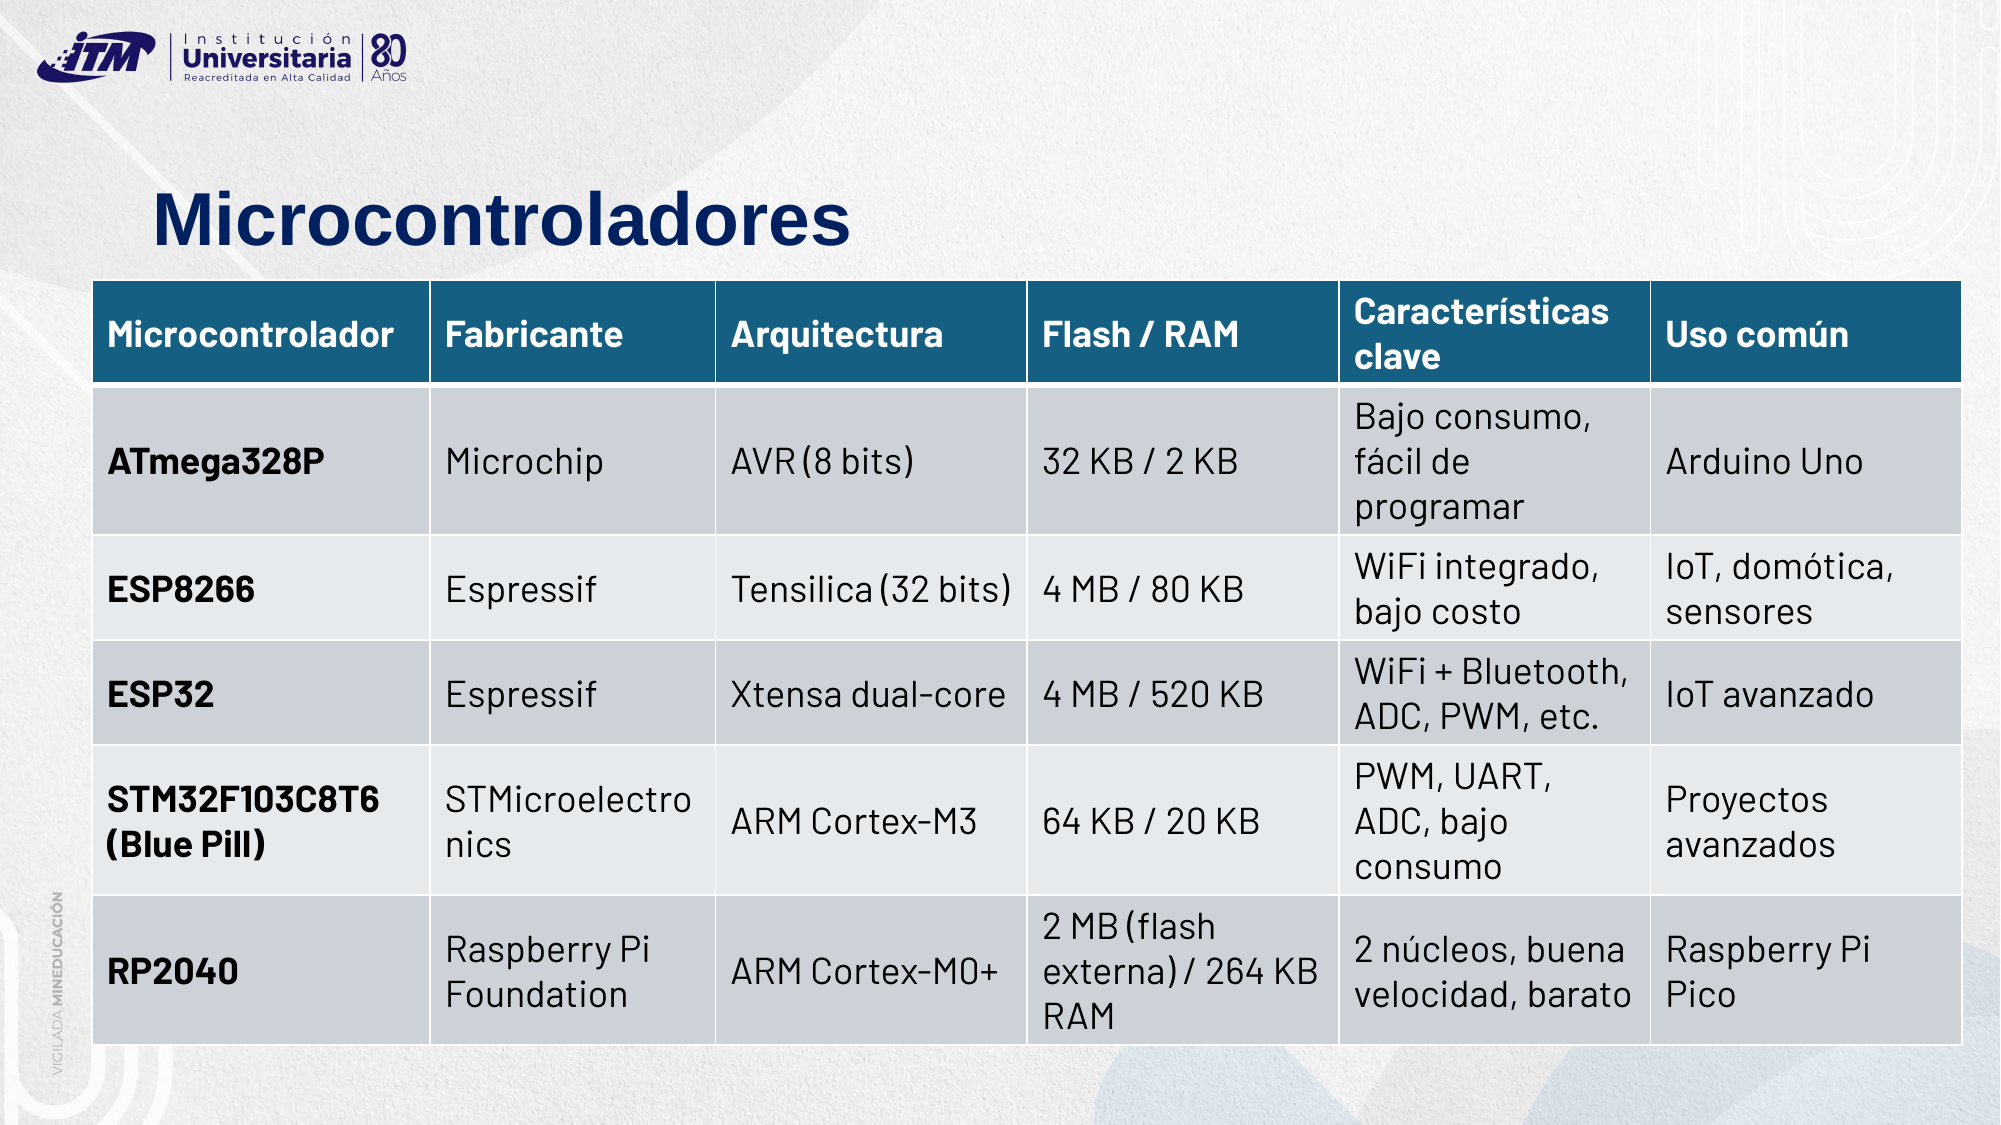

# Microcontroladores
| Microcontrolador | Fabricante | Arquitectura | Flash / RAM | Características clave | Uso común |
| --- | --- | --- | --- | --- | --- |
| ATmega328P | Microchip | AVR (8 bits) | 32 KB / 2 KB | Bajo consumo, fácil de programar | Arduino Uno |
| ESP8266 | Espressif | Tensilica (32 bits) | 4 MB / 80 KB | WiFi integrado, bajo costo | IoT, domótica, sensores |
| ESP32 | Espressif | Xtensa dual-core | 4 MB / 520 KB | WiFi + Bluetooth, ADC, PWM, etc. | IoT avanzado |
| STM32F103C8T6 (Blue Pill) | STMicroelectronics | ARM Cortex-M3 | 64 KB / 20 KB | PWM, UART, ADC, bajo consumo | Proyectos avanzados |
| RP2040 | Raspberry Pi Foundation | ARM Cortex-M0+ | 2 MB (flash externa) / 264 KB RAM | 2 núcleos, buena velocidad, barato | Raspberry Pi Pico |